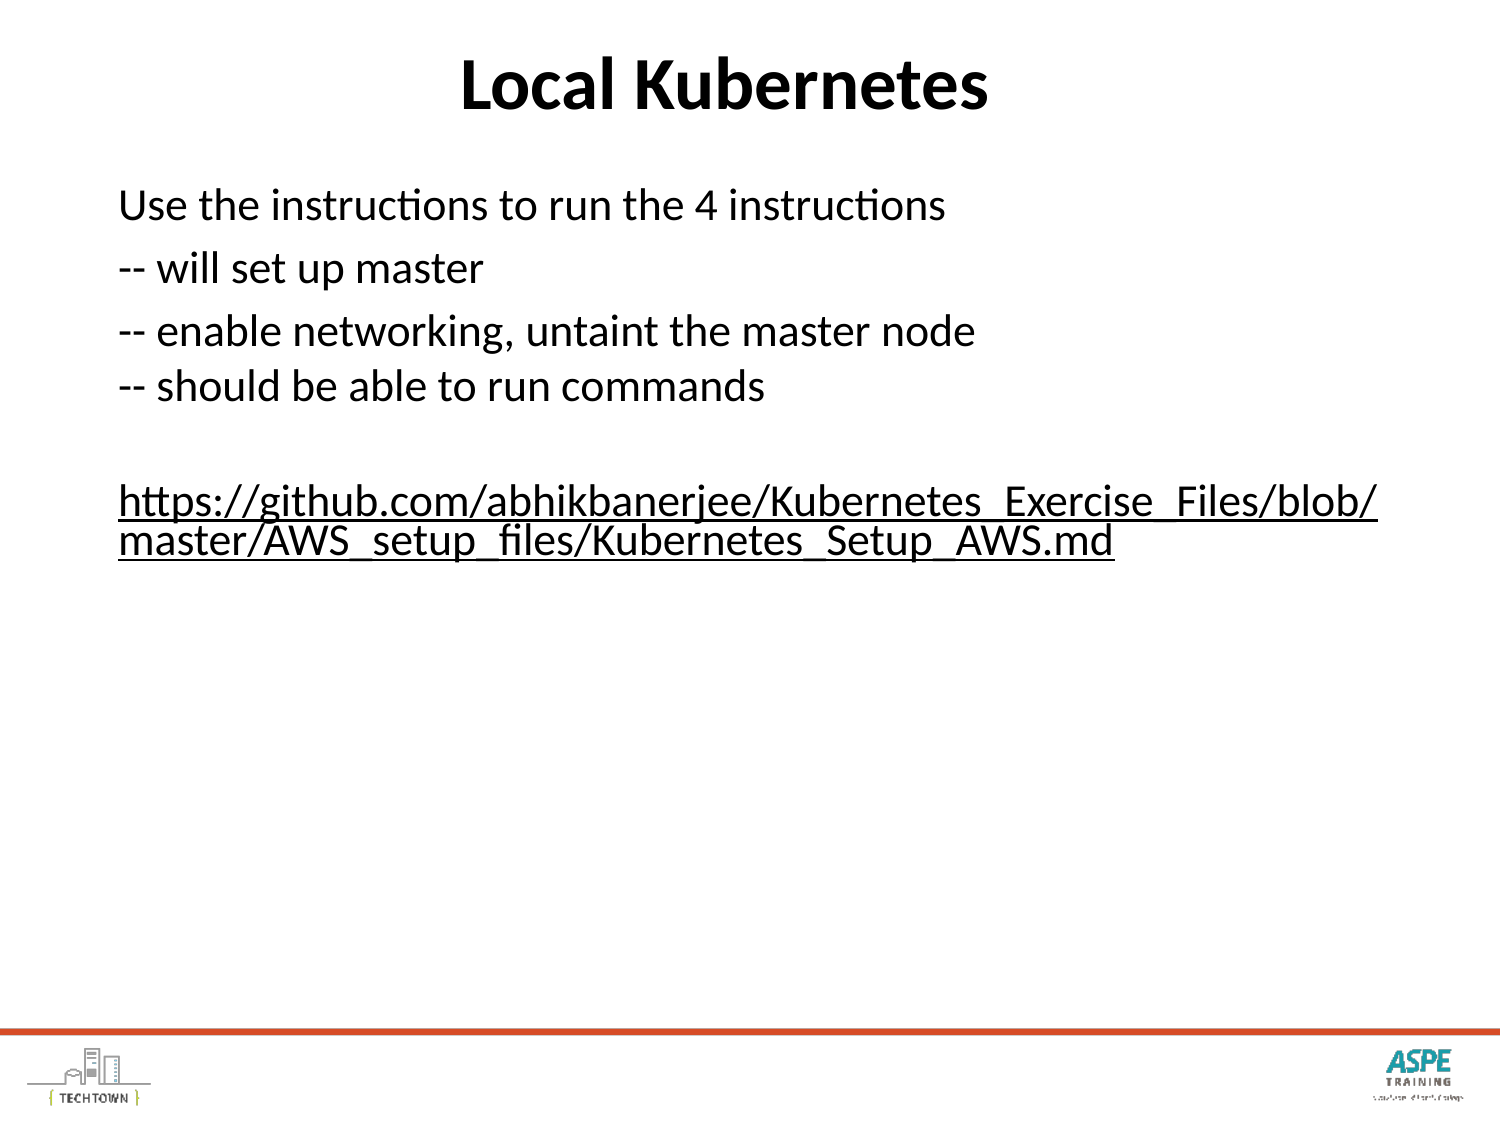

# Local Kubernetes
Use the instructions to run the 4 instructions
-- will set up master
-- enable networking, untaint the master node
-- should be able to run commands

https://github.com/abhikbanerjee/Kubernetes_Exercise_Files/blob/master/AWS_setup_files/Kubernetes_Setup_AWS.md